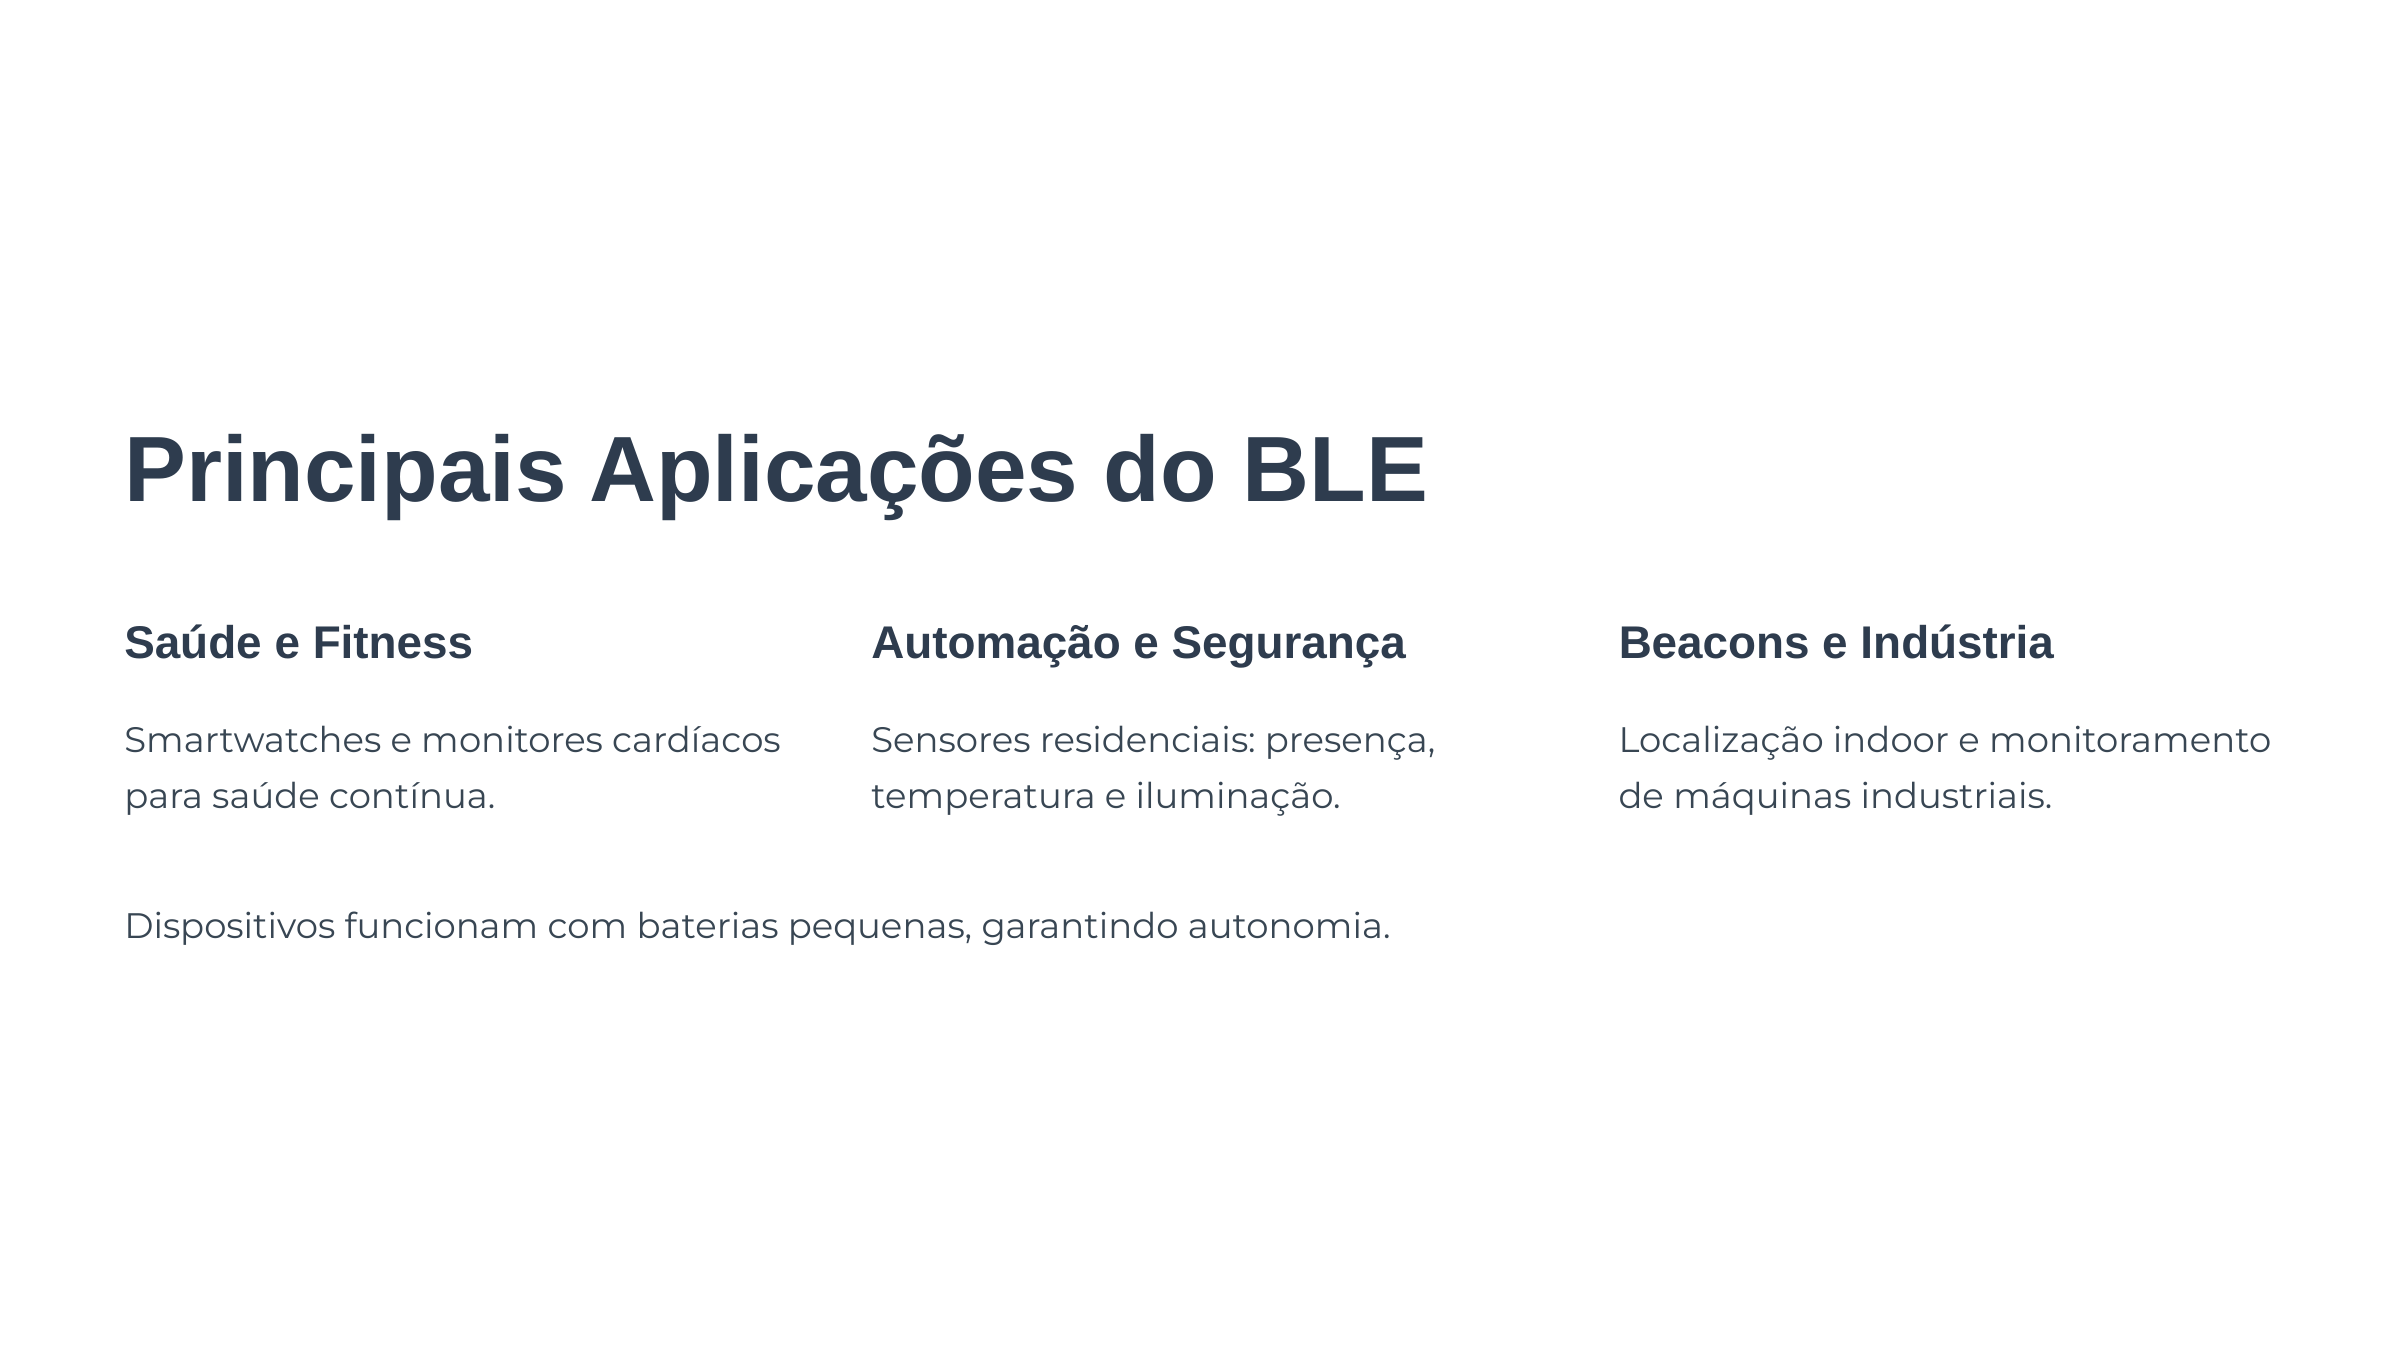

Principais Aplicações do BLE
Saúde e Fitness
Automação e Segurança
Beacons e Indústria
Smartwatches e monitores cardíacos para saúde contínua.
Sensores residenciais: presença, temperatura e iluminação.
Localização indoor e monitoramento de máquinas industriais.
Dispositivos funcionam com baterias pequenas, garantindo autonomia.